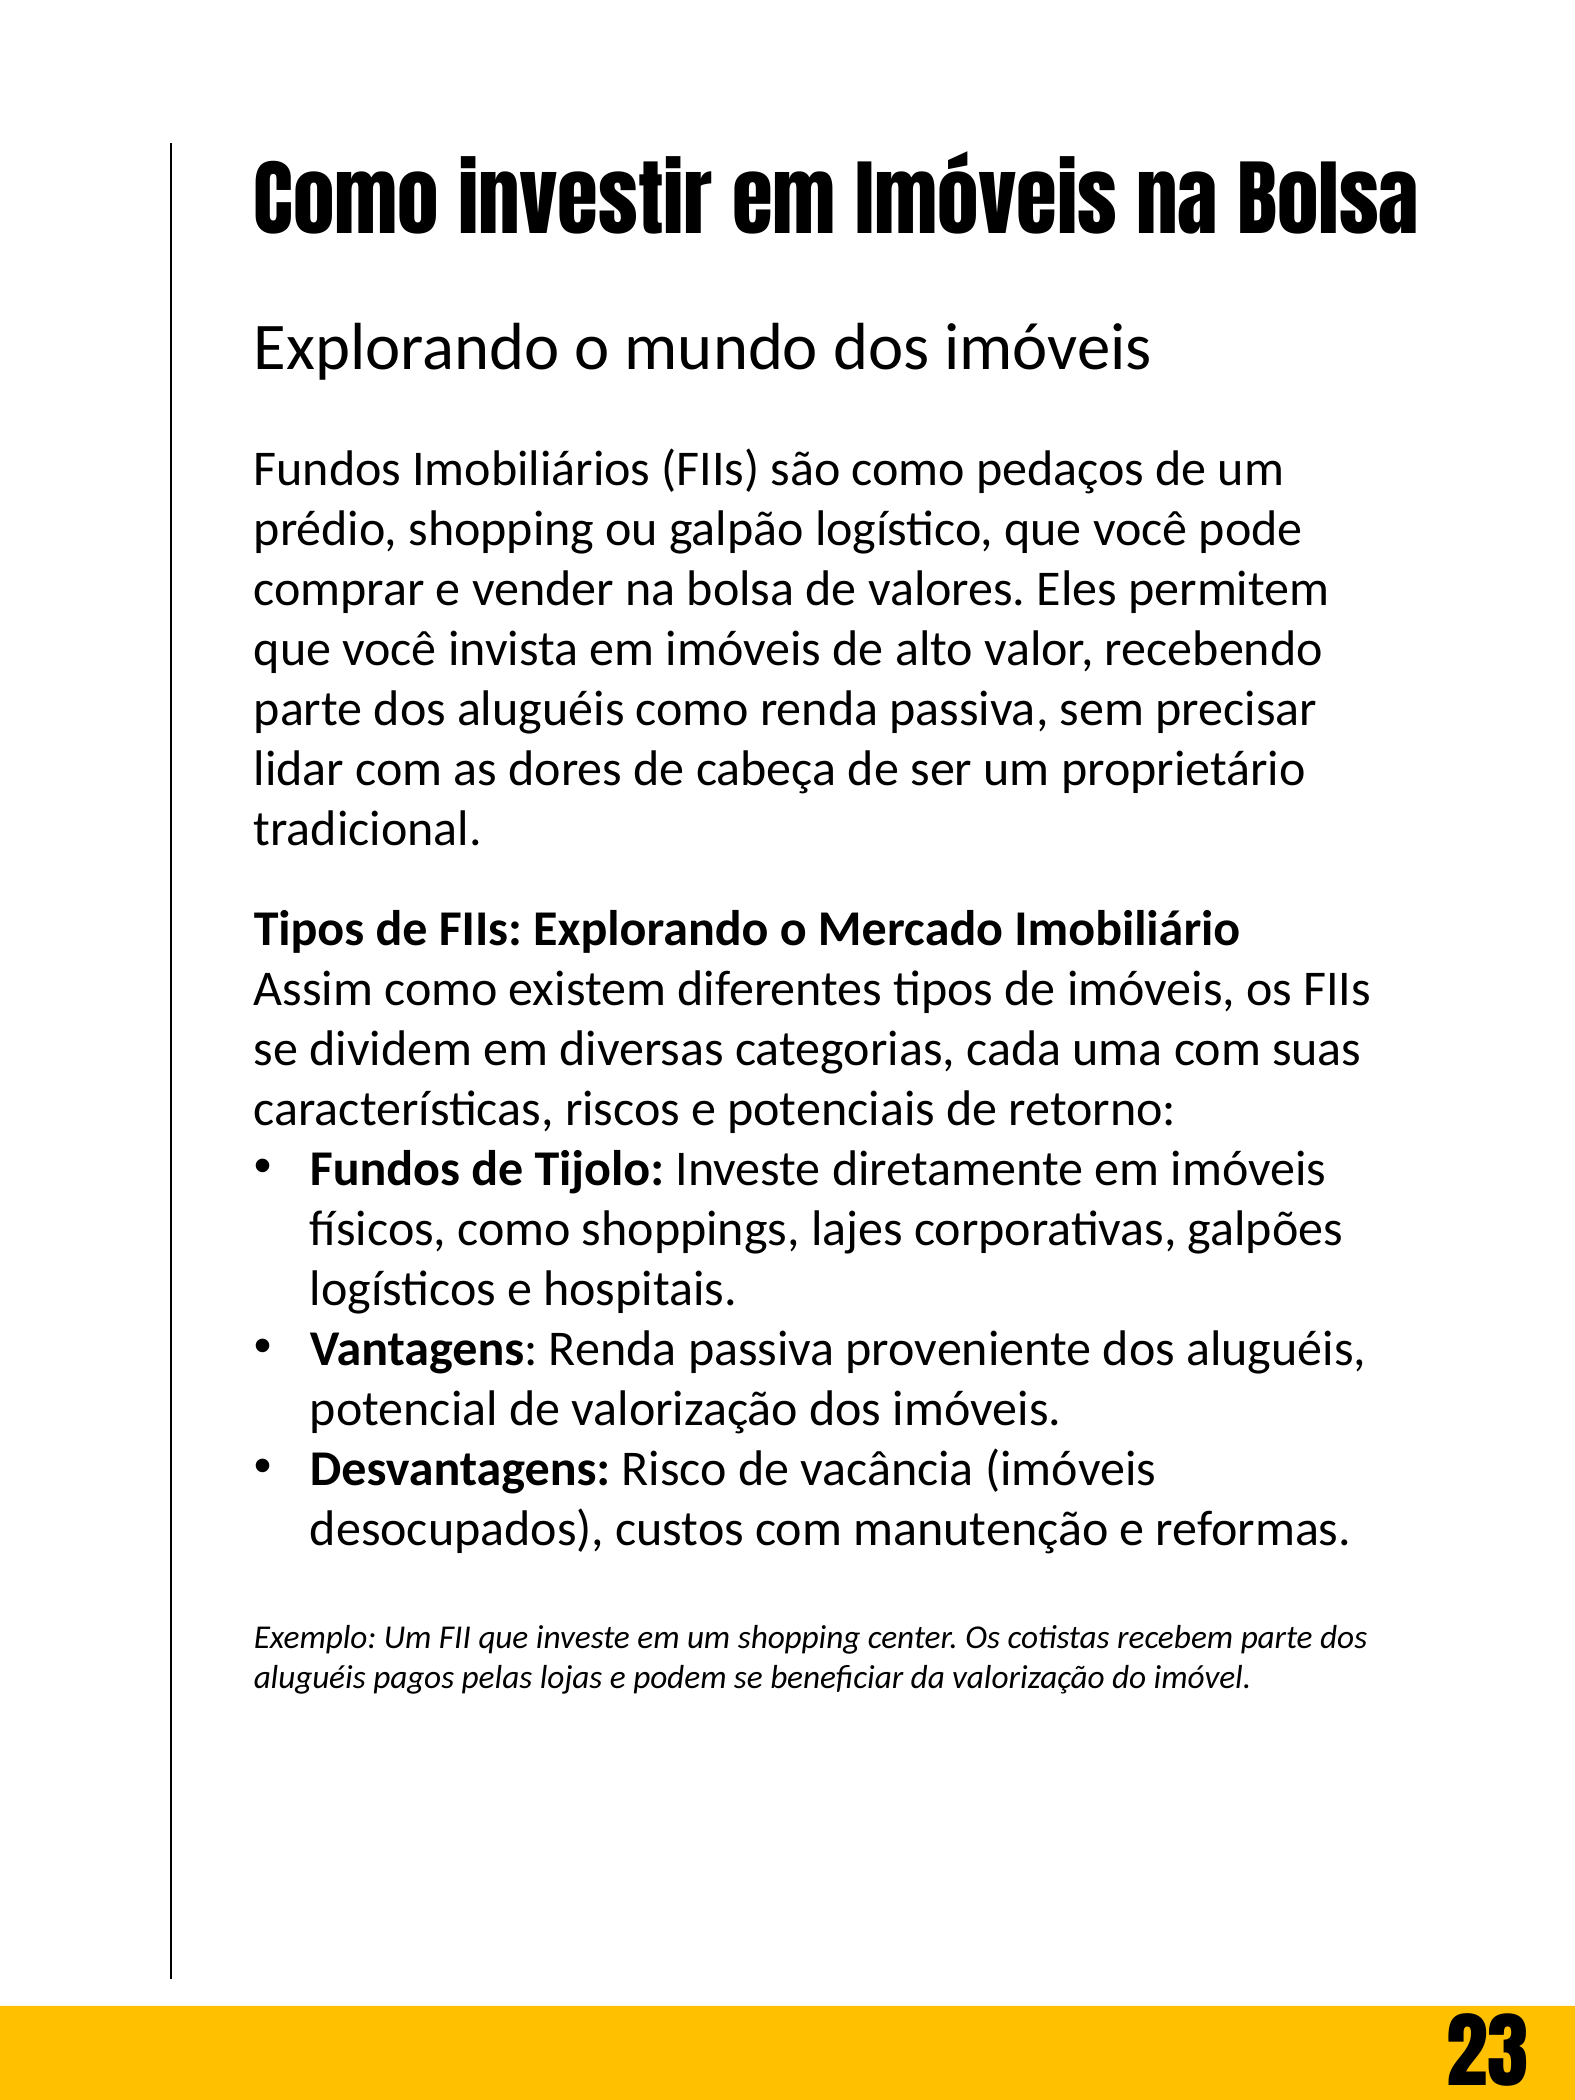

Como investir em Imóveis na Bolsa
Construir um modelo de divisória de capítulos.
Ebooks vao ser consumidos digitalmente, cuidado com a quantidade de conteúdos.

Explorando o mundo dos imóveis
Fundos Imobiliários (FIIs) são como pedaços de um prédio, shopping ou galpão logístico, que você pode comprar e vender na bolsa de valores. Eles permitem que você invista em imóveis de alto valor, recebendo parte dos aluguéis como renda passiva, sem precisar lidar com as dores de cabeça de ser um proprietário tradicional.

Tipos de FIIs: Explorando o Mercado Imobiliário
Assim como existem diferentes tipos de imóveis, os FIIs se dividem em diversas categorias, cada uma com suas características, riscos e potenciais de retorno:
Fundos de Tijolo: Investe diretamente em imóveis físicos, como shoppings, lajes corporativas, galpões logísticos e hospitais.
Vantagens: Renda passiva proveniente dos aluguéis, potencial de valorização dos imóveis.
Desvantagens: Risco de vacância (imóveis desocupados), custos com manutenção e reformas.

Exemplo: Um FII que investe em um shopping center. Os cotistas recebem parte dos aluguéis pagos pelas lojas e podem se beneficiar da valorização do imóvel.

23